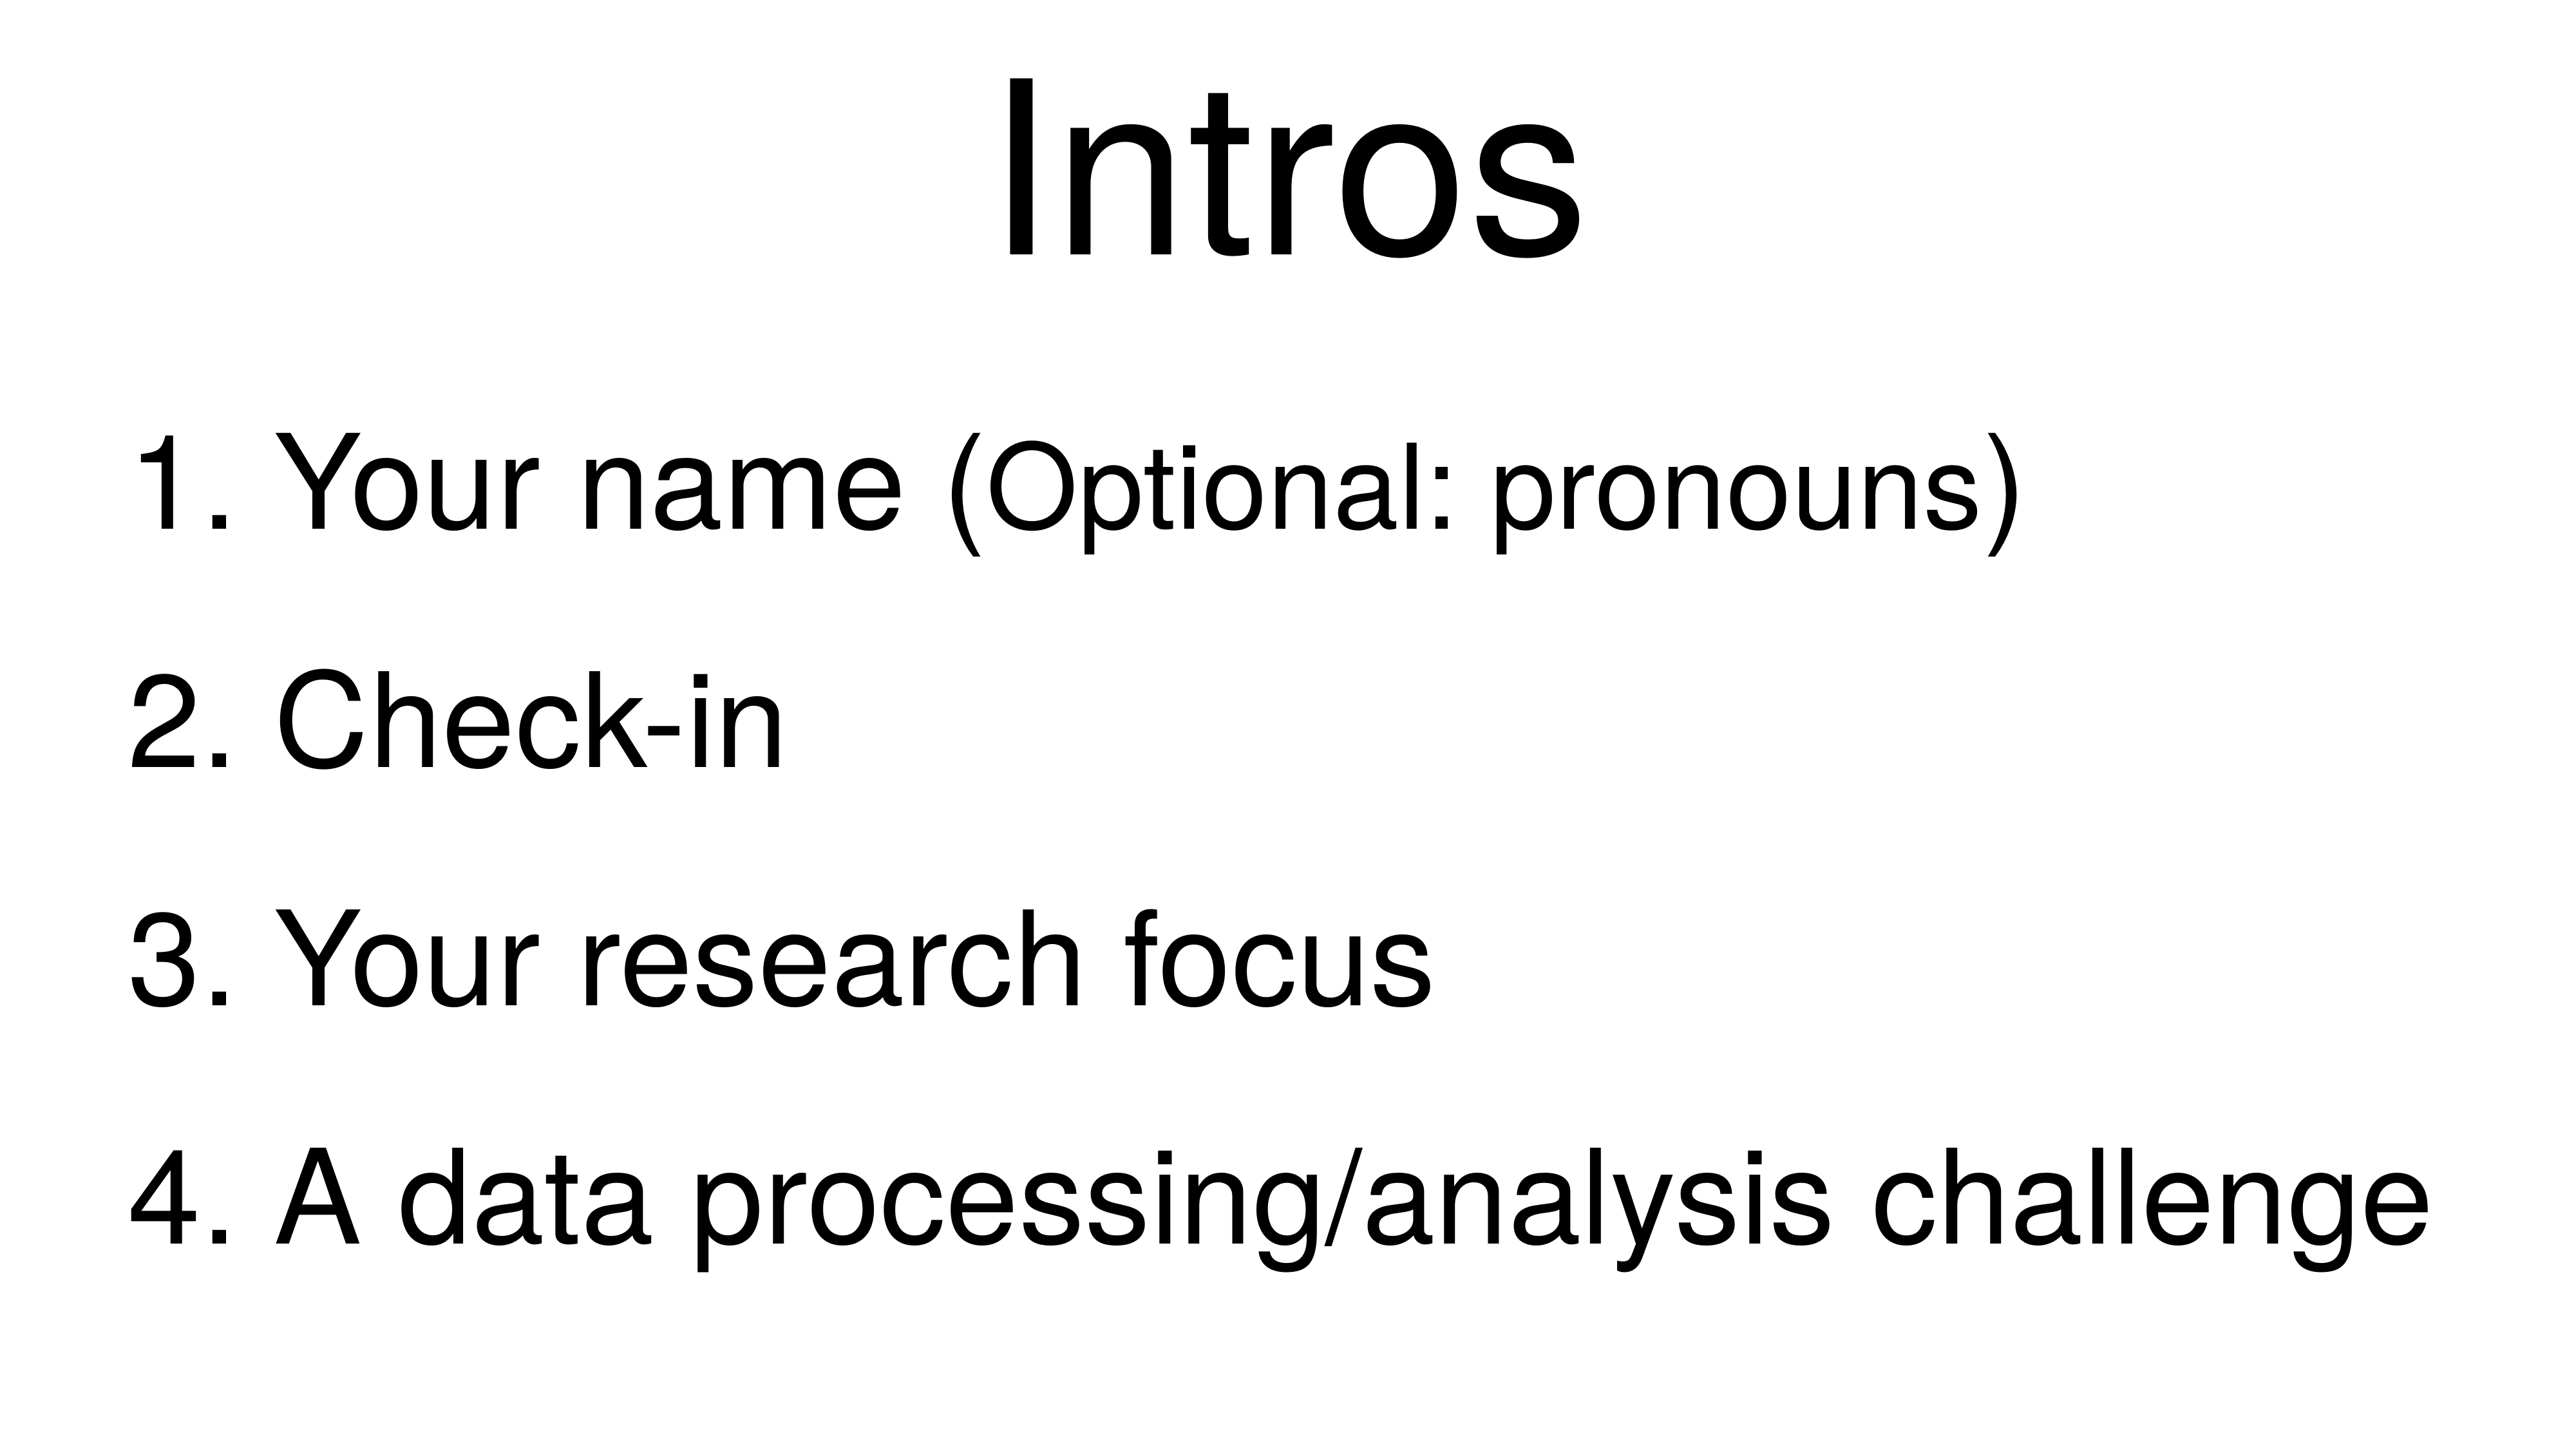

# Intros
 Your name (Optional: pronouns)
 Check-in
 Your research focus
 A data processing/analysis challenge